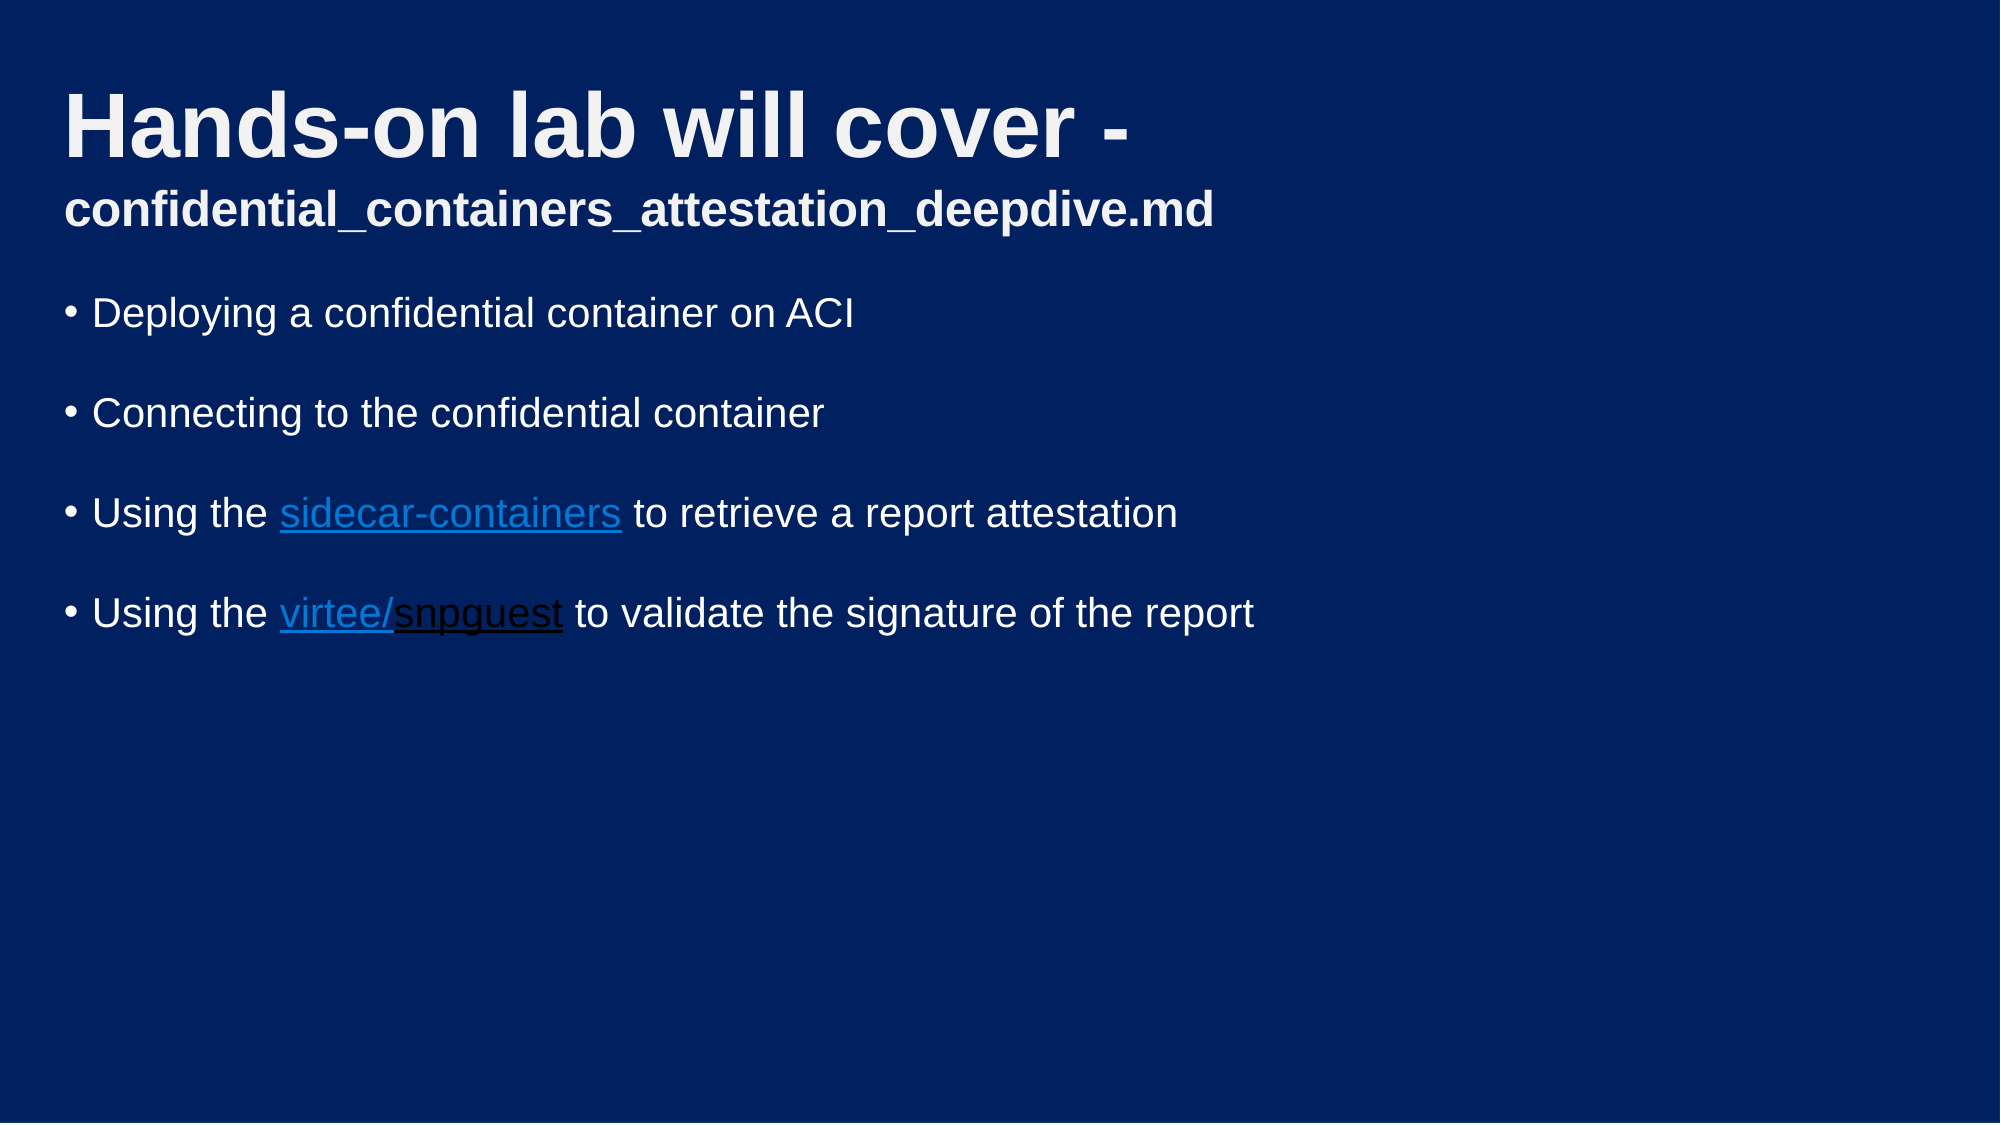

Hands-on lab will cover - confidential_containers_attestation_deepdive.md

Deploying a confidential container on ACI

Connecting to the confidential container

Using the sidecar-containers to retrieve a report attestation

Using the virtee/snpguest to validate the signature of the report